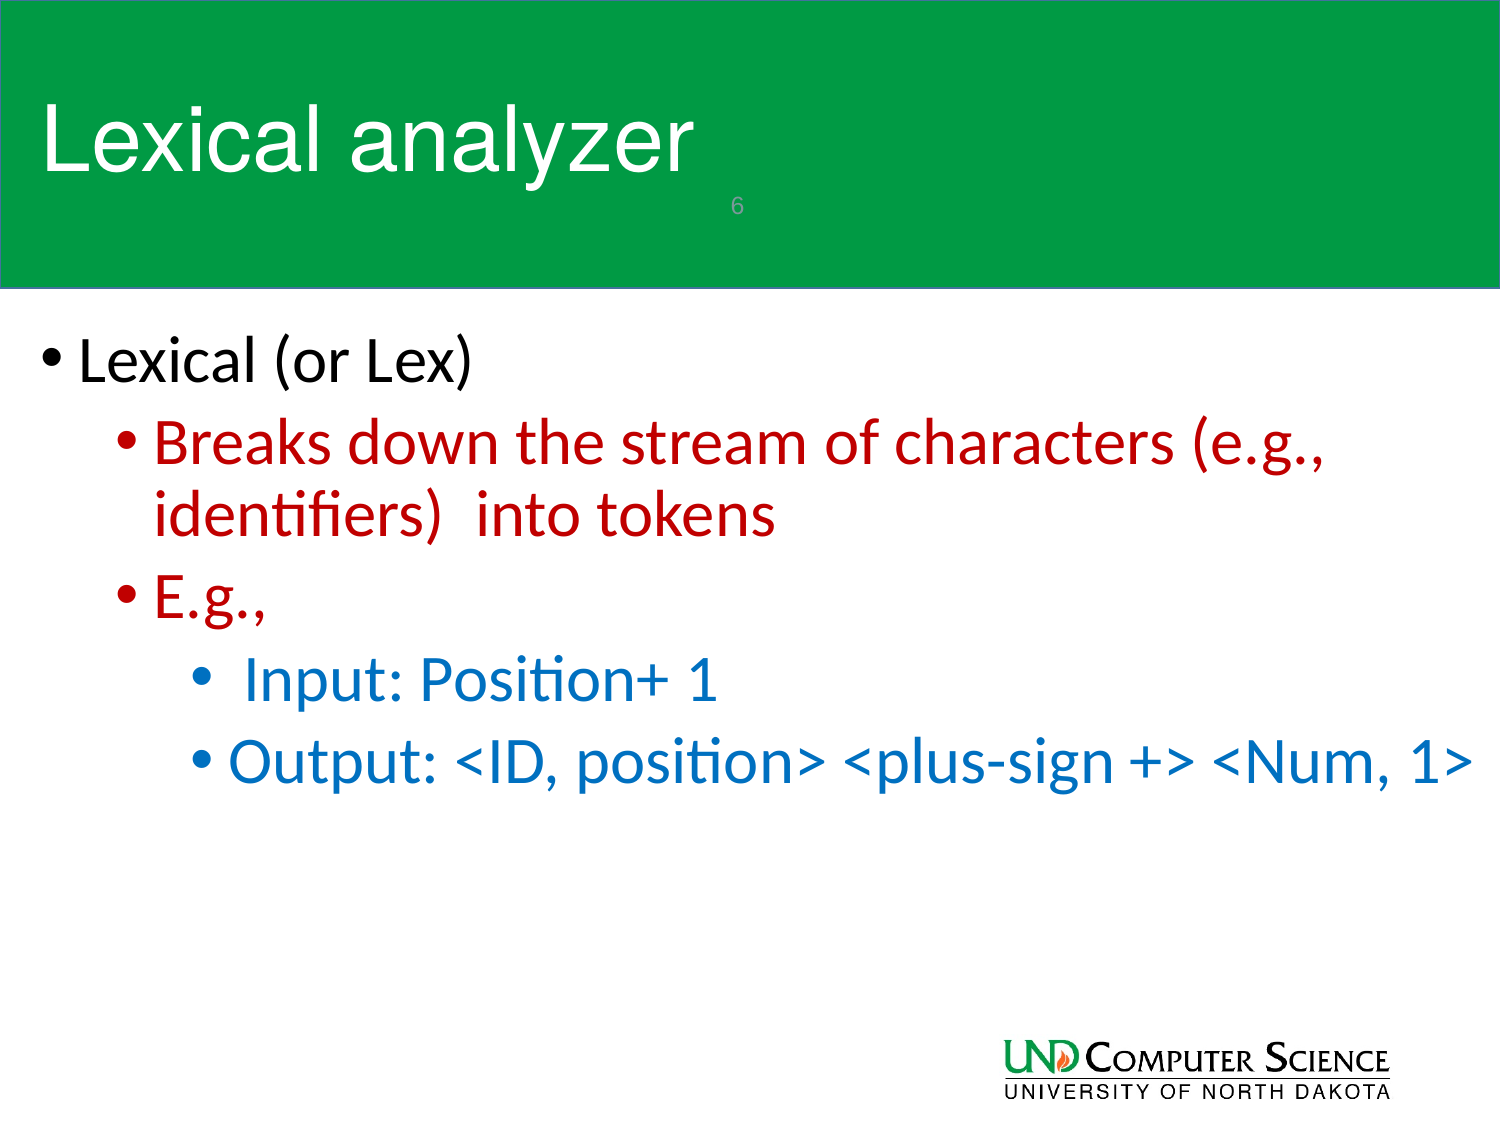

# Lexical analyzer
6
Lexical (or Lex)
Breaks down the stream of characters (e.g., identifiers)  into tokens
E.g.,
 Input: Position+ 1
Output: <ID, position> <plus-sign +> <Num, 1>